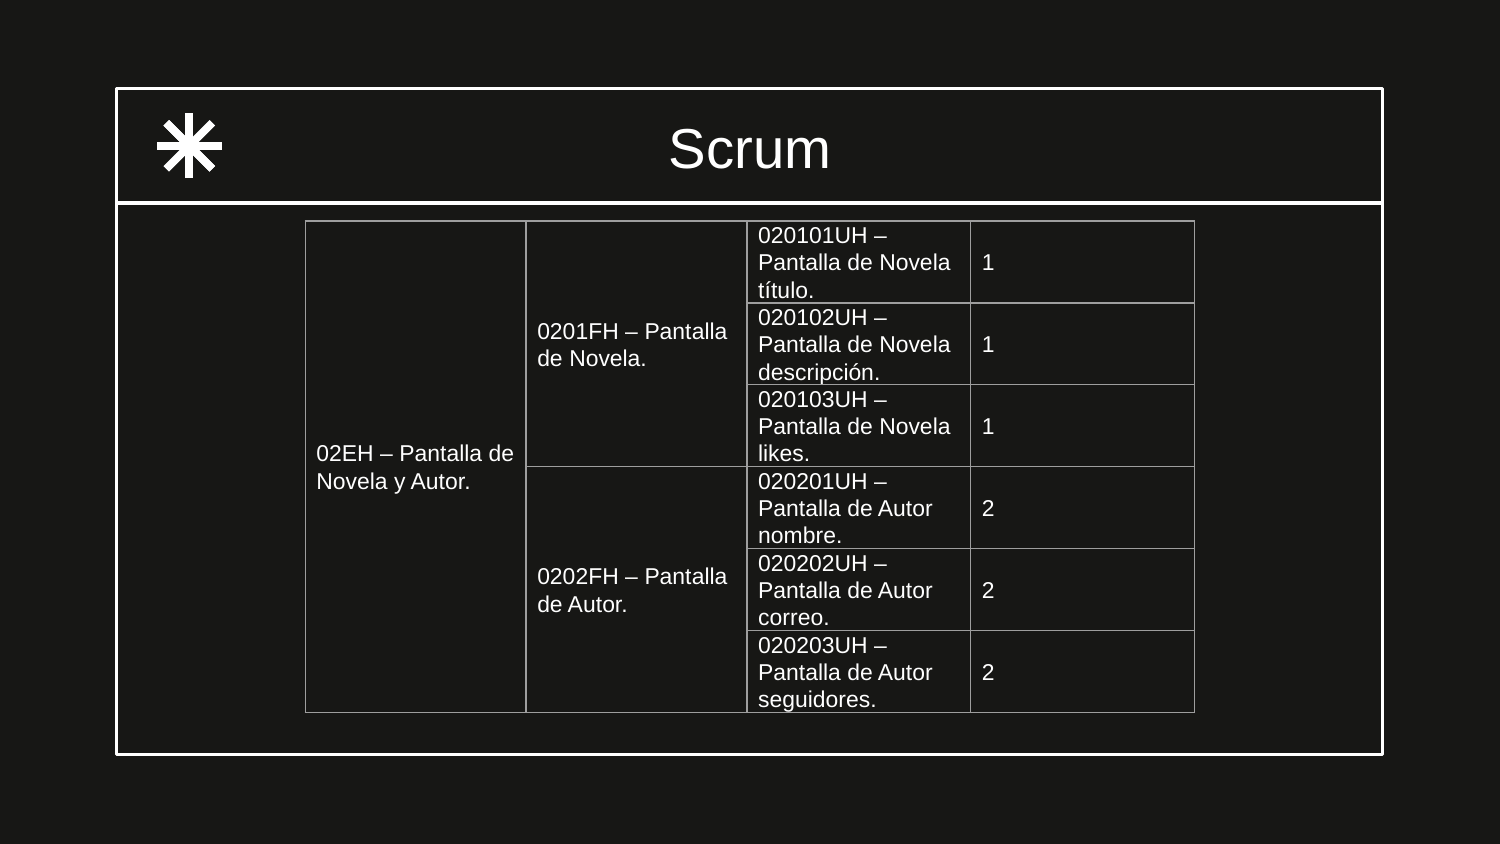

# Scrum

| 02EH – Pantalla de Novela y Autor. | 0201FH – Pantalla de Novela. | 020101UH – Pantalla de Novela título. | 1 |
| --- | --- | --- | --- |
|  |  | 020102UH – Pantalla de Novela descripción. | 1 |
|  |  | 020103UH – Pantalla de Novela likes. | 1 |
|  | 0202FH – Pantalla de Autor. | 020201UH – Pantalla de Autor nombre. | 2 |
|  |  | 020202UH – Pantalla de Autor correo. | 2 |
|  |  | 020203UH – Pantalla de Autor seguidores. | 2 |